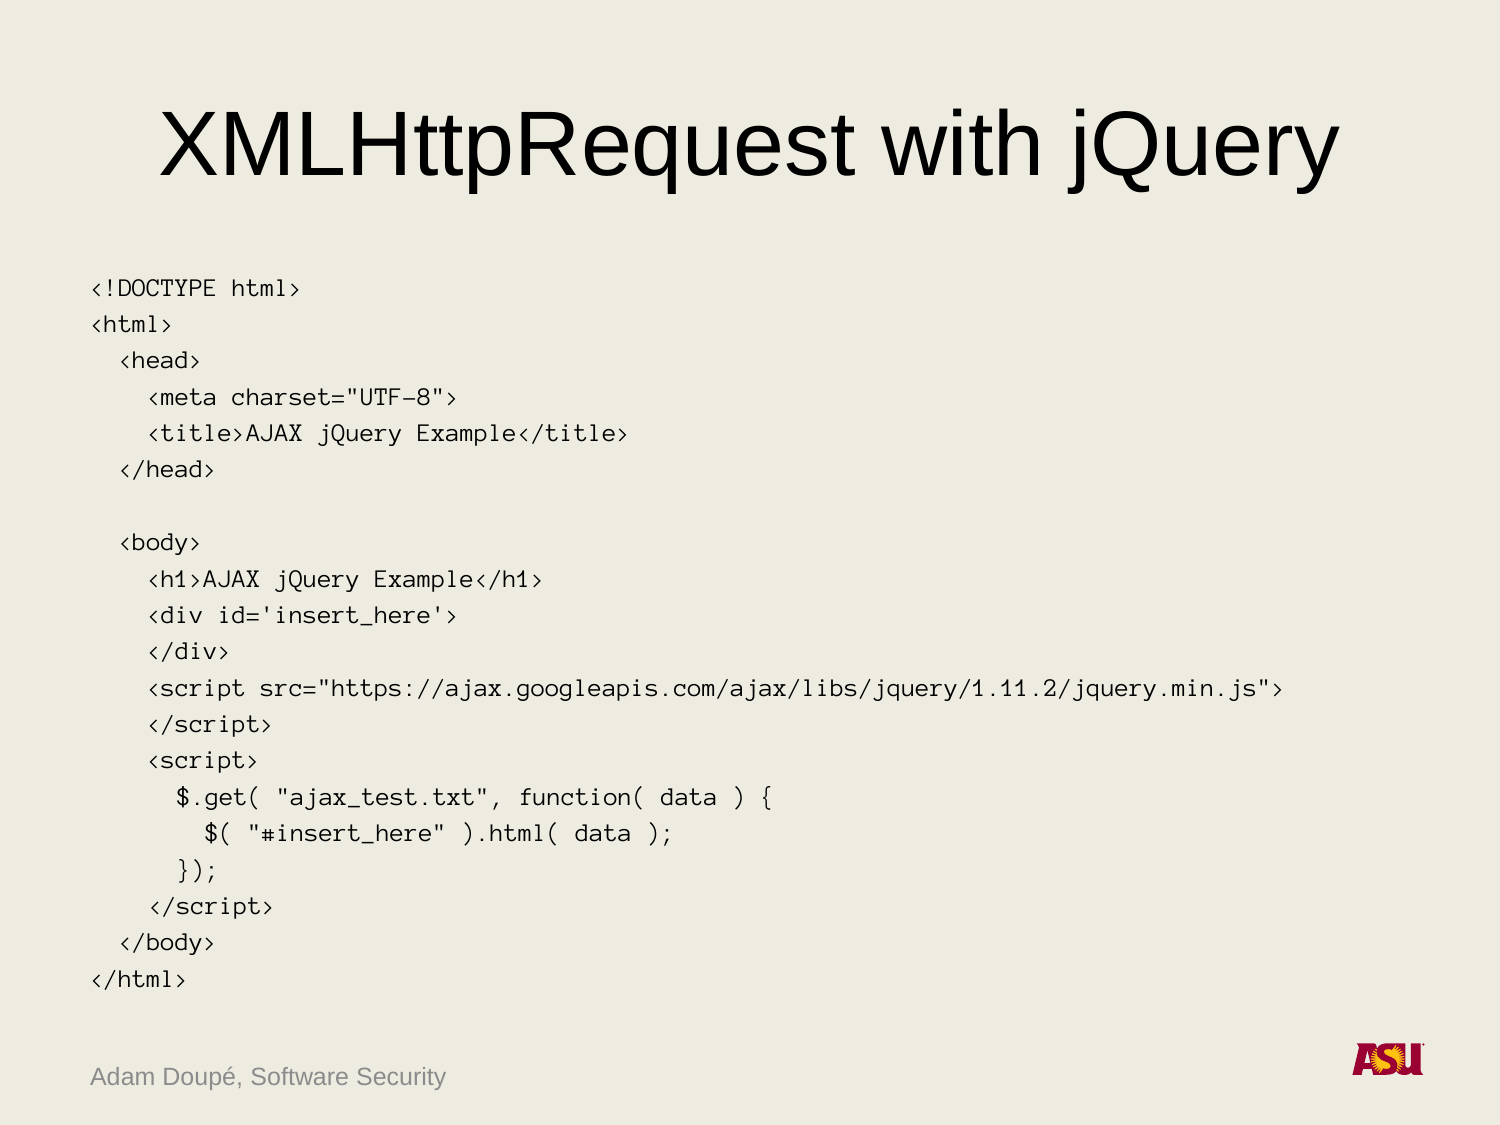

# XMLHttpRequest with jQuery
<!DOCTYPE html>
<html>
  <head>
    <meta charset="UTF-8">
    <title>AJAX jQuery Example</title>
  </head>

  <body>
    <h1>AJAX jQuery Example</h1>
    <div id='insert_here'>
    </div>
    <script src="https://ajax.googleapis.com/ajax/libs/jquery/1.11.2/jquery.min.js">
    </script>
    <script>
	  $.get( "ajax_test.txt", function( data ) {
	    $( "#insert_here" ).html( data );
	  });
	</script>
  </body>
</html>